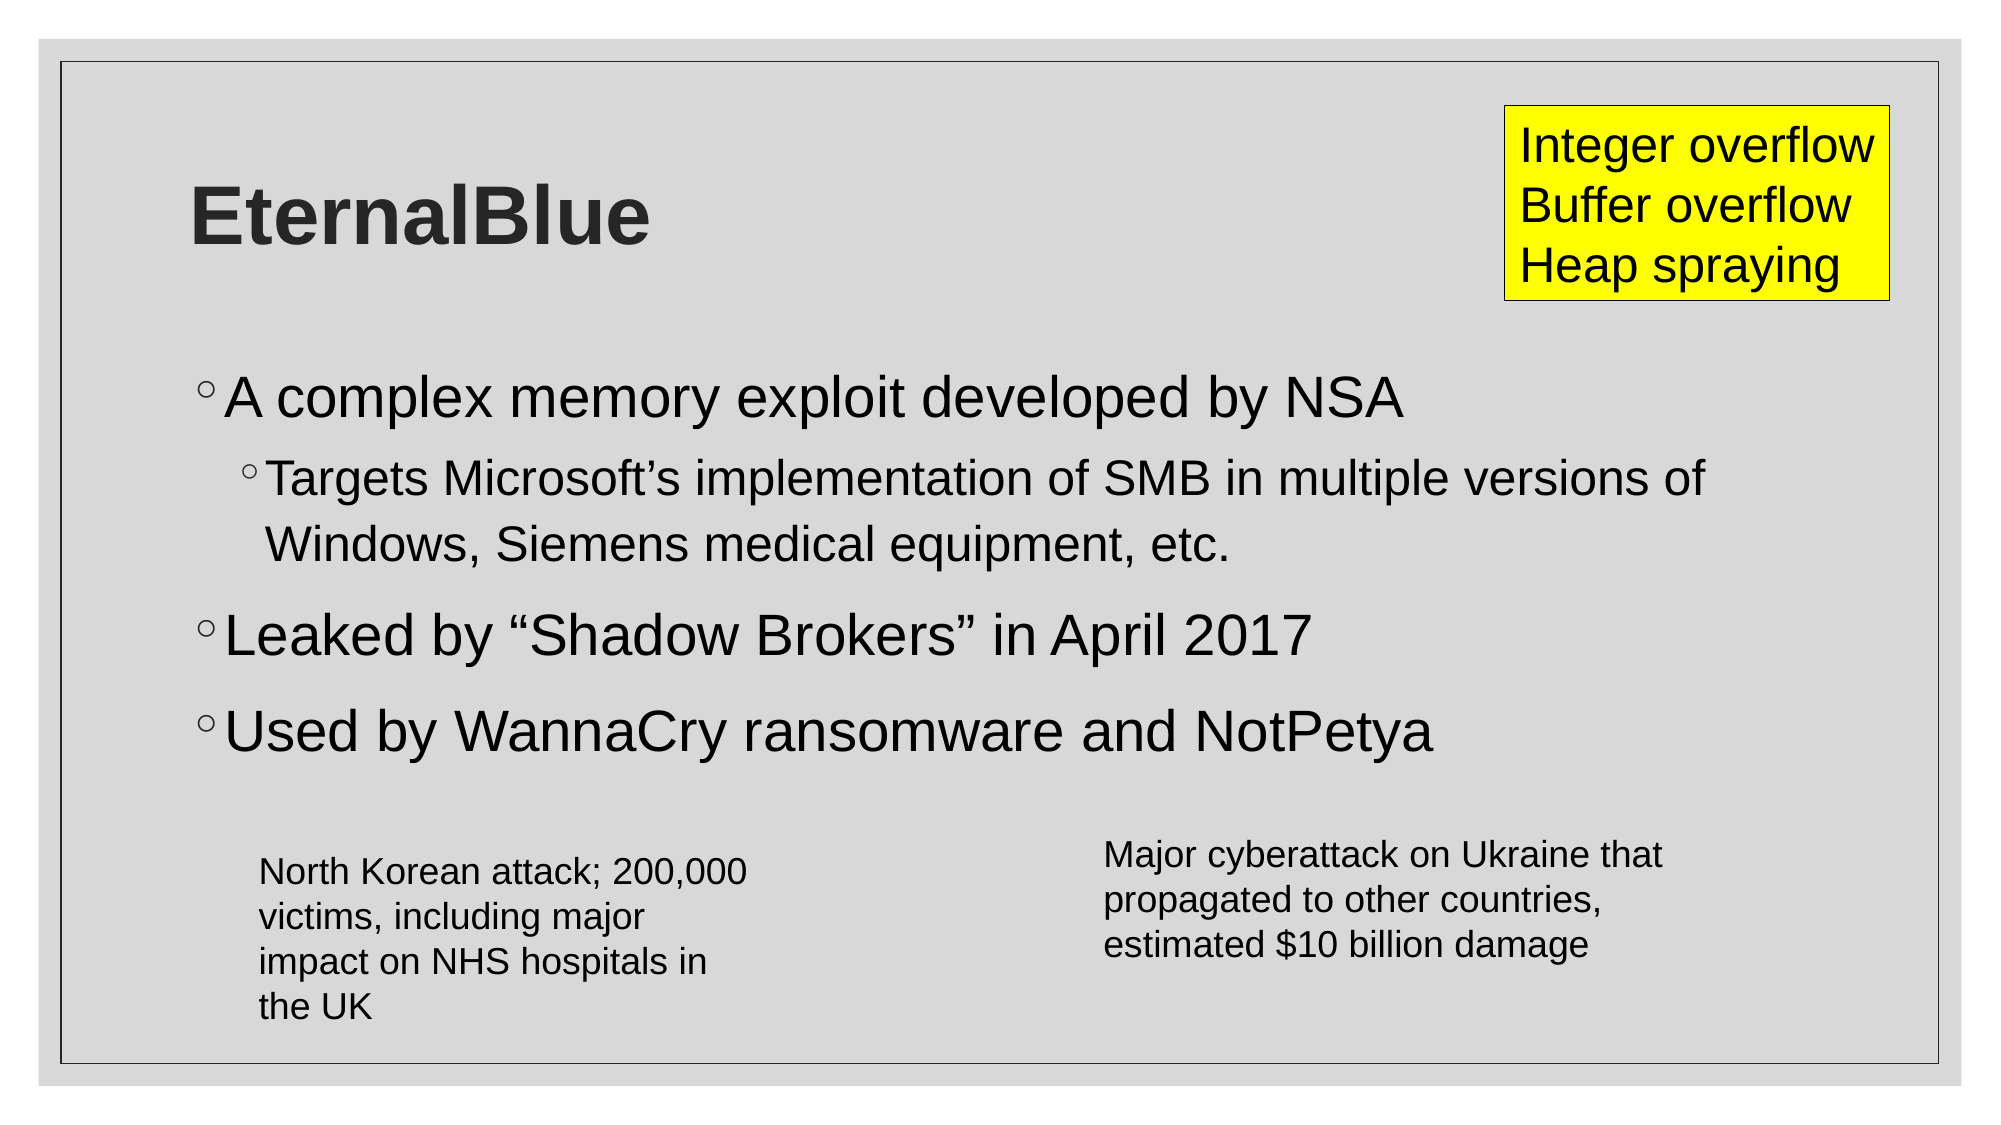

# EternalBlue
Integer overflow
Buffer overflow
Heap spraying
A complex memory exploit developed by NSA
Targets Microsoft’s implementation of SMB in multiple versions of Windows, Siemens medical equipment, etc.
Leaked by “Shadow Brokers” in April 2017
Used by WannaCry ransomware and NotPetya
Major cyberattack on Ukraine that propagated to other countries, estimated $10 billion damage
North Korean attack; 200,000 victims, including major impact on NHS hospitals in the UK